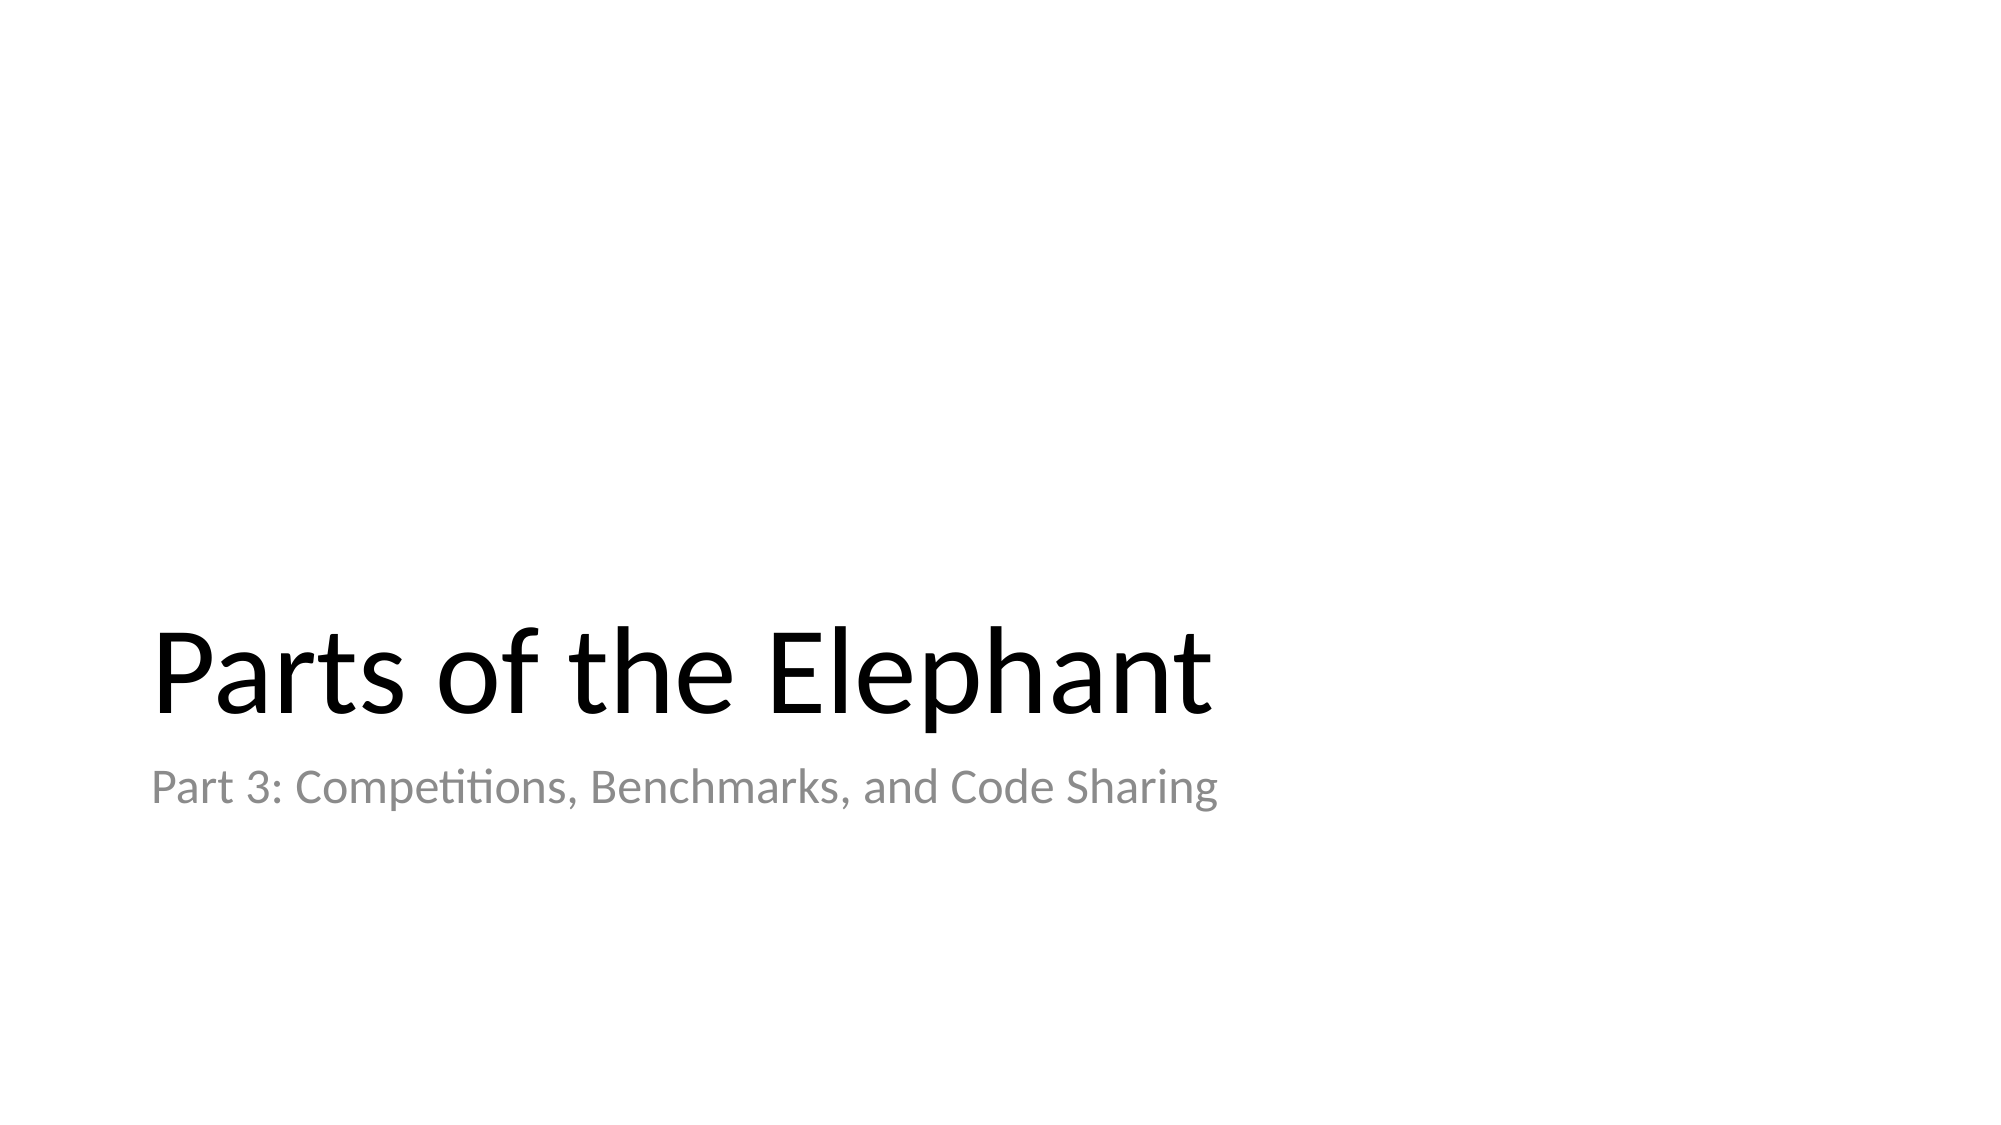

# Parts of the Elephant
Part 3: Competitions, Benchmarks, and Code Sharing